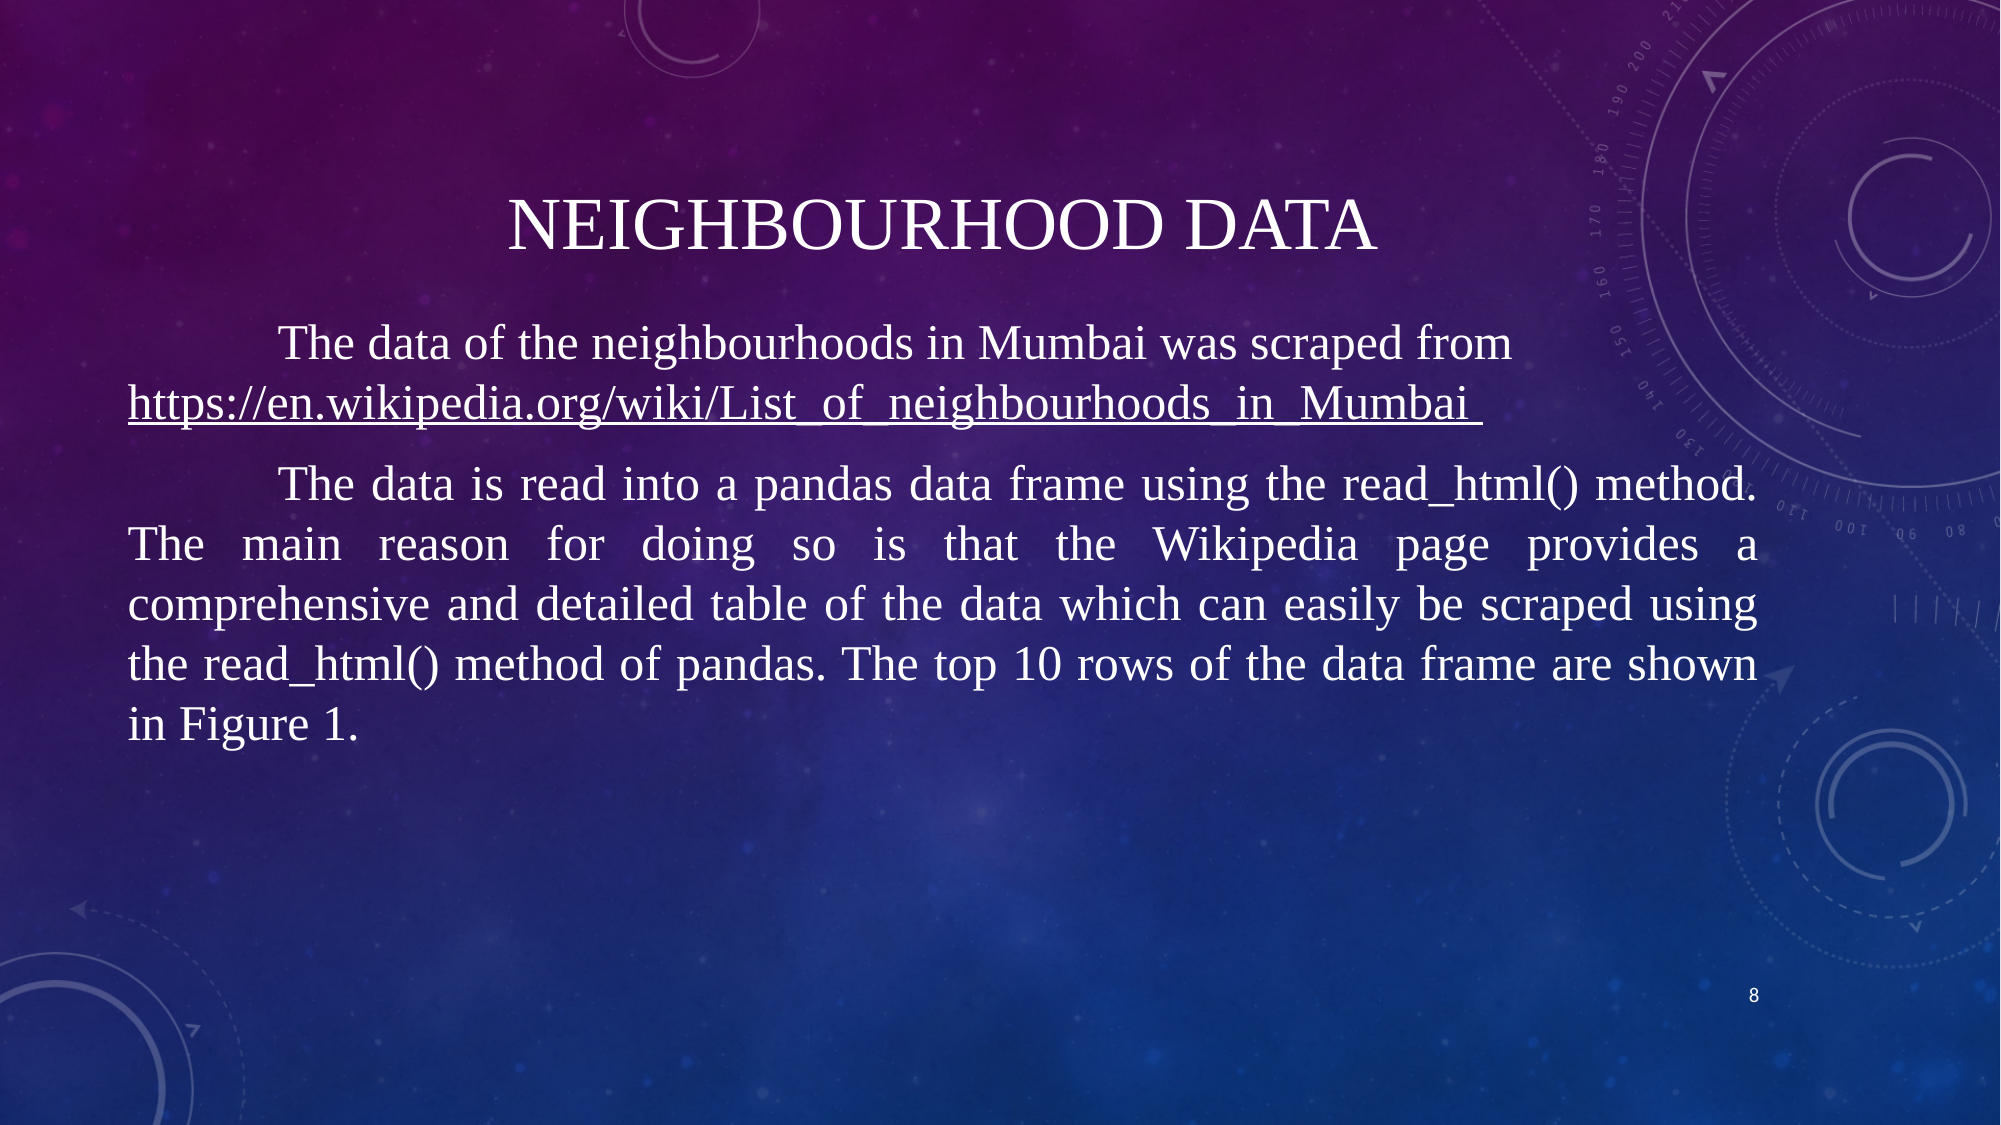

# Neighbourhood Data
	The data of the neighbourhoods in Mumbai was scraped from https://en.wikipedia.org/wiki/List_of_neighbourhoods_in_Mumbai
	The data is read into a pandas data frame using the read_html() method. The main reason for doing so is that the Wikipedia page provides a comprehensive and detailed table of the data which can easily be scraped using the read_html() method of pandas. The top 10 rows of the data frame are shown in Figure 1.

8